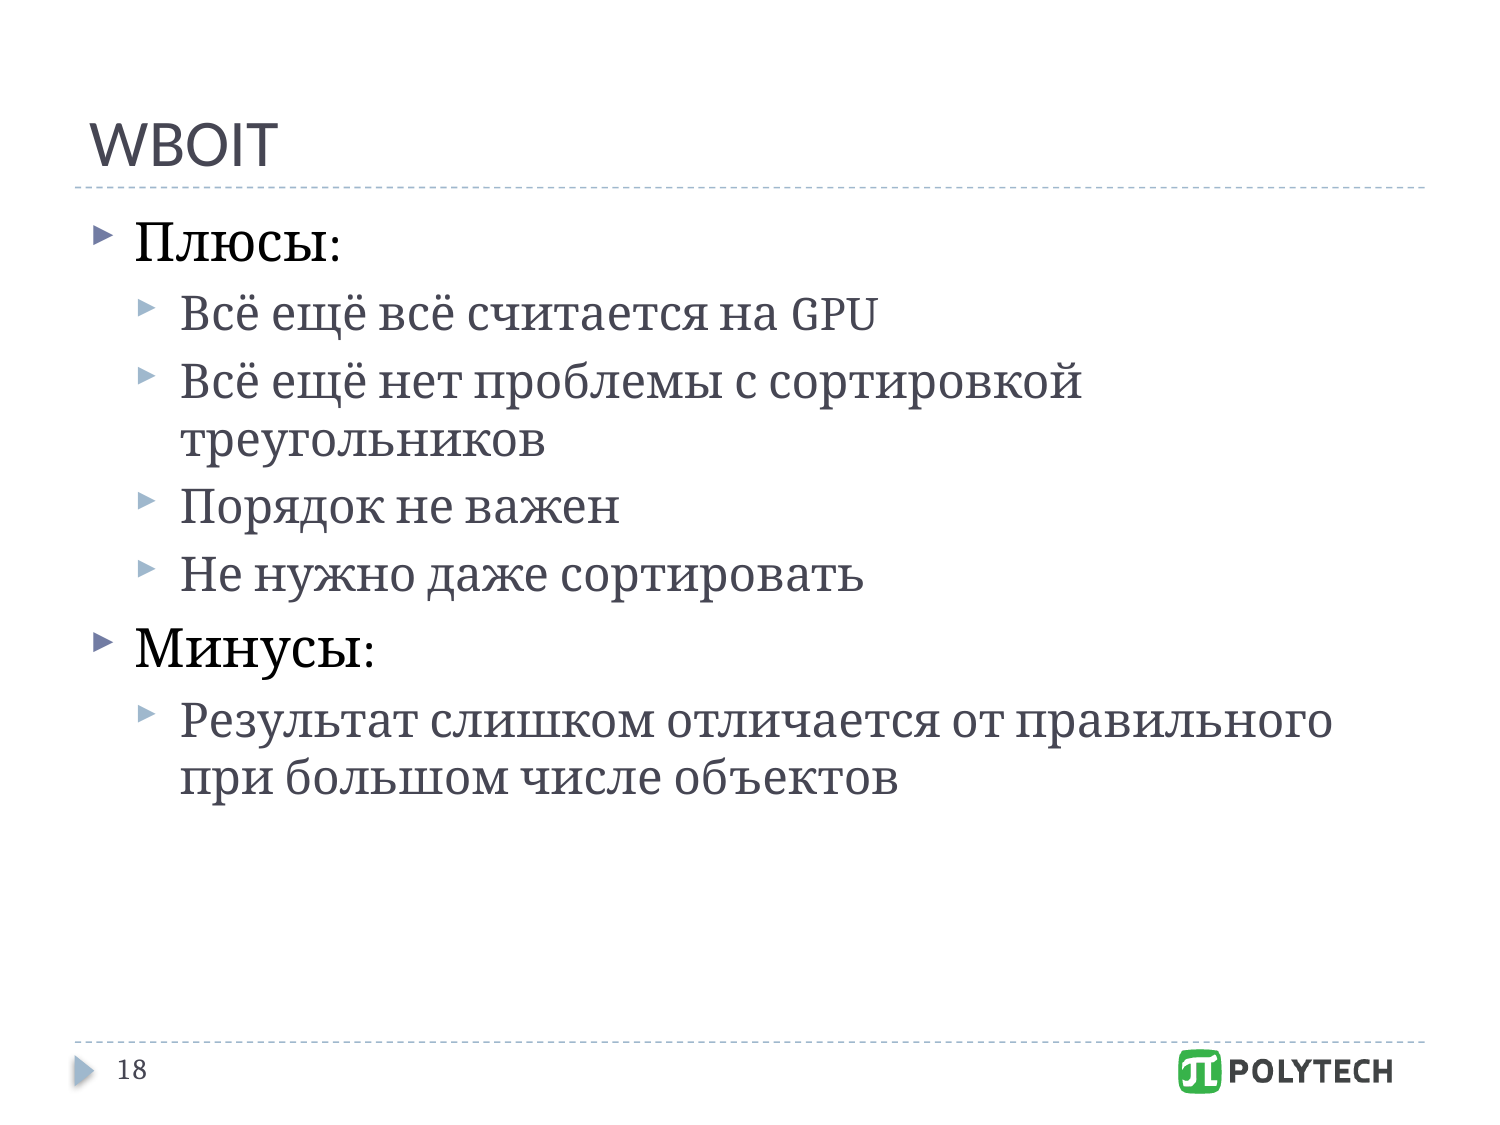

# WBOIT
Плюсы:
Всё ещё всё считается на GPU
Всё ещё нет проблемы с сортировкой треугольников
Порядок не важен
Не нужно даже сортировать
Минусы:
Результат слишком отличается от правильного при большом числе объектов

18